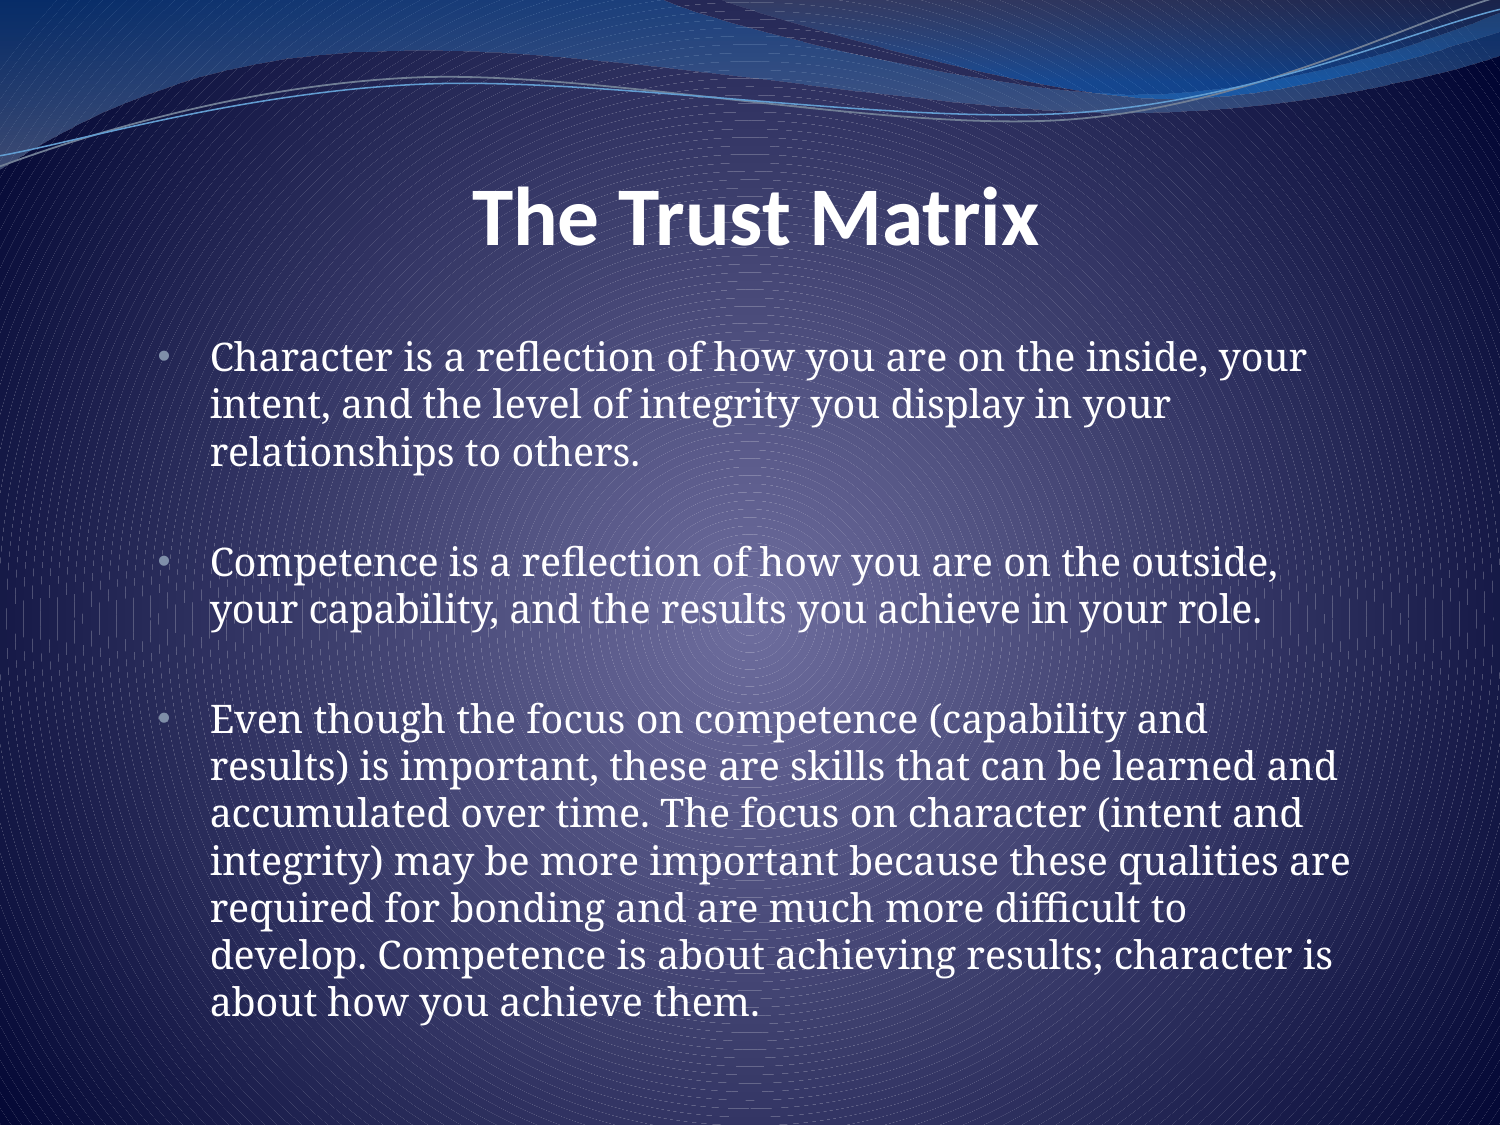

# The Trust Matrix
Character is a reflection of how you are on the inside, your intent, and the level of integrity you display in your relationships to others.

Competence is a reflection of how you are on the outside, your capability, and the results you achieve in your role.

Even though the focus on competence (capability and results) is important, these are skills that can be learned and accumulated over time. The focus on character (intent and integrity) may be more important because these qualities are required for bonding and are much more difficult to develop. Competence is about achieving results; character is about how you achieve them.